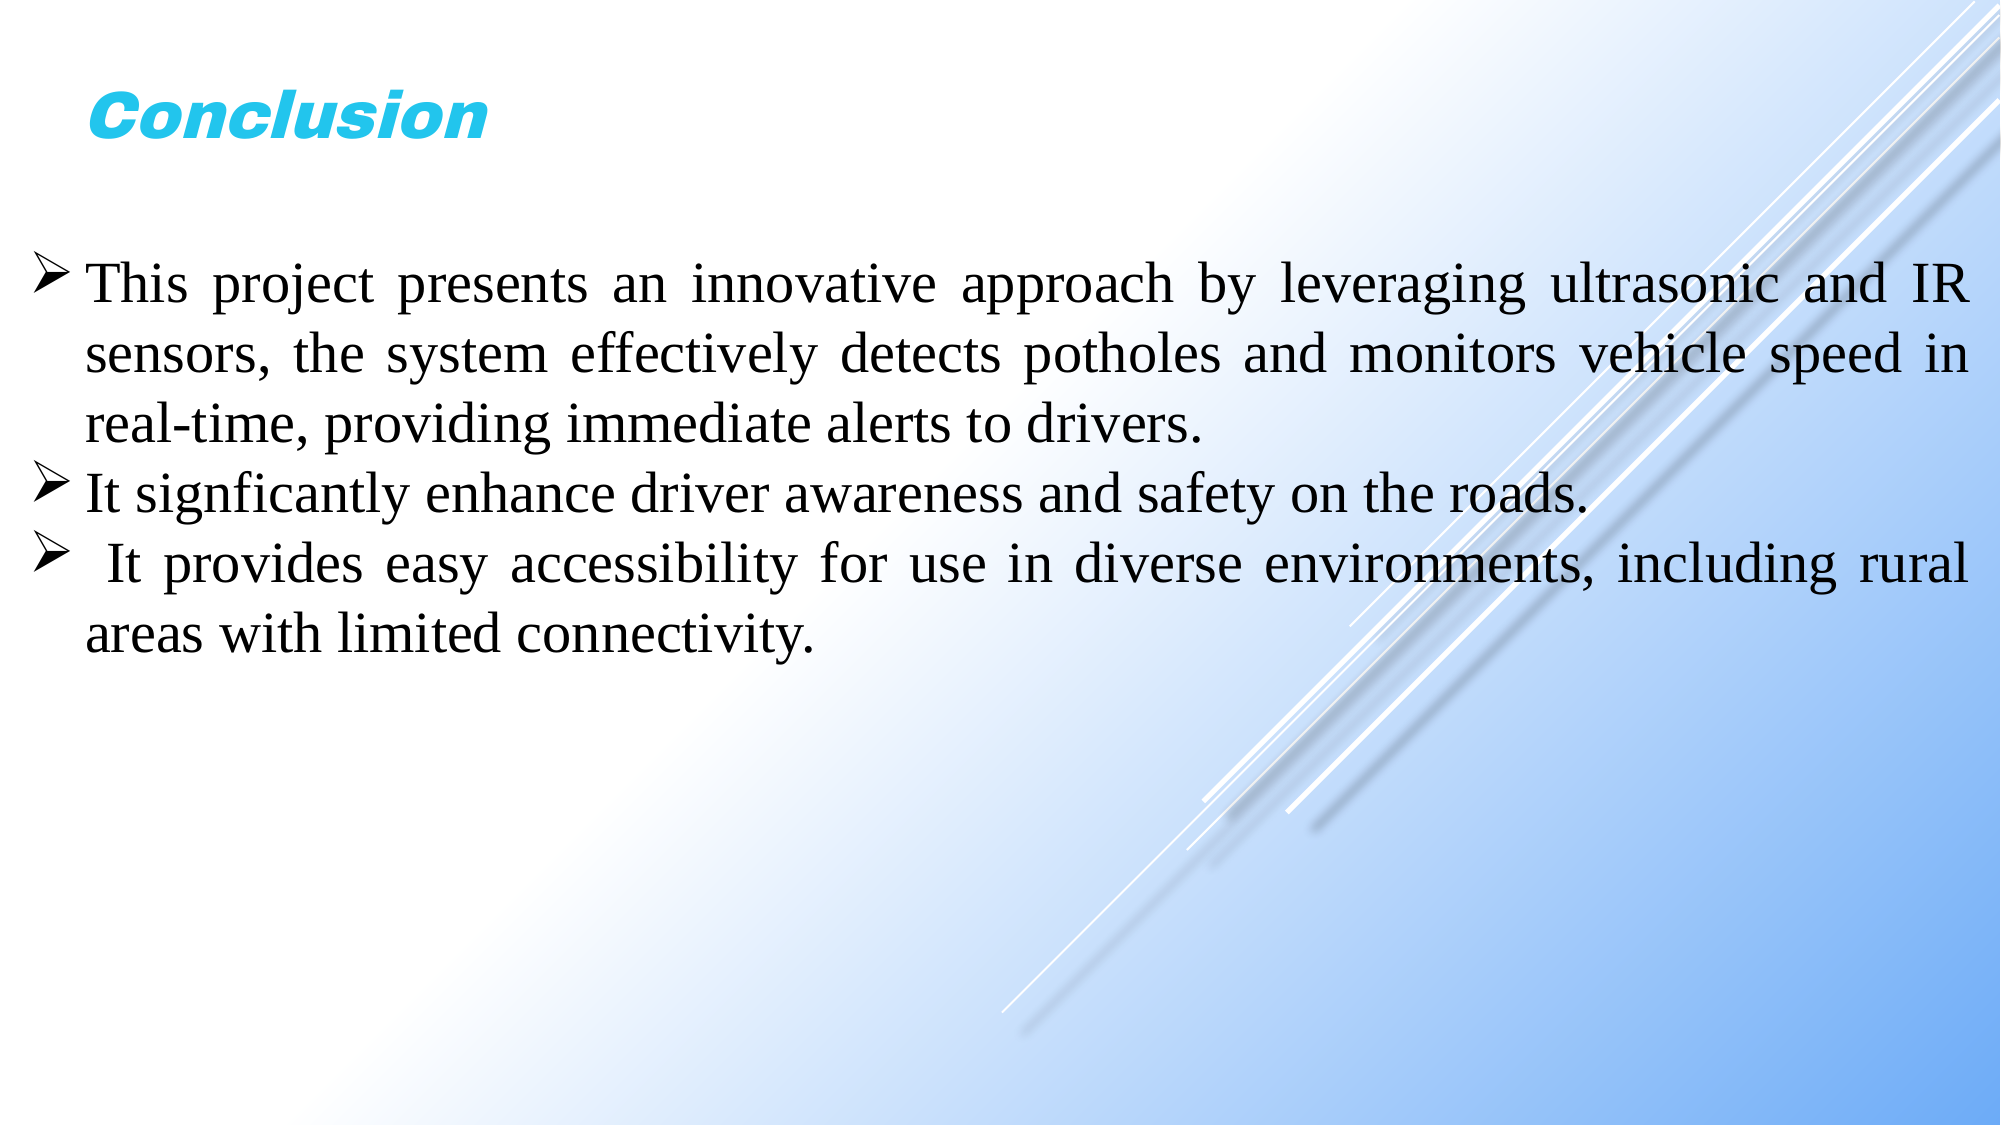

Conclusion
This project presents an innovative approach by leveraging ultrasonic and IR sensors, the system effectively detects potholes and monitors vehicle speed in real-time, providing immediate alerts to drivers.
It signficantly enhance driver awareness and safety on the roads.
 It provides easy accessibility for use in diverse environments, including rural areas with limited connectivity.